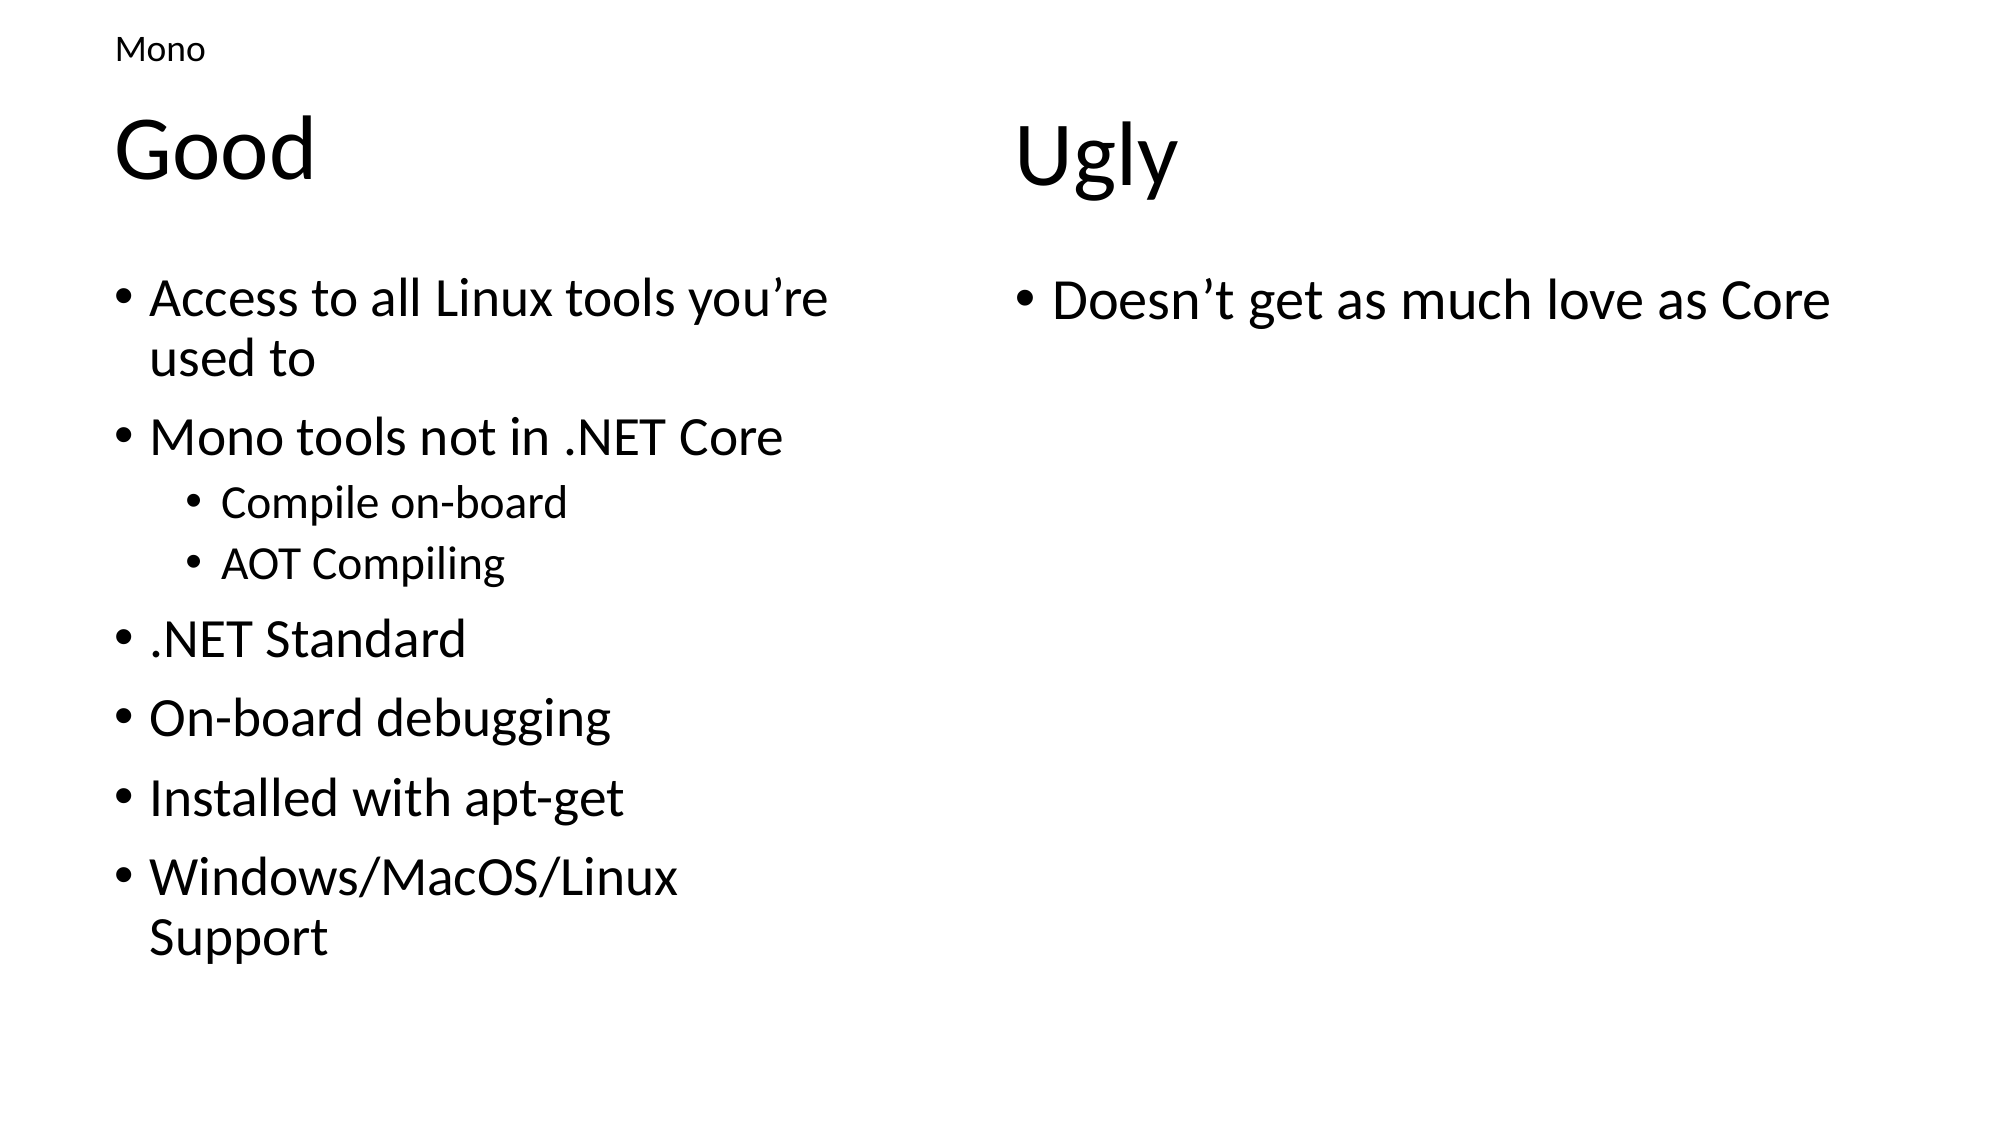

Mono
# Good
Ugly
Access to all Linux tools you’re used to
Mono tools not in .NET Core
Compile on-board
AOT Compiling
.NET Standard
On-board debugging
Installed with apt-get
Windows/MacOS/Linux Support
Doesn’t get as much love as Core